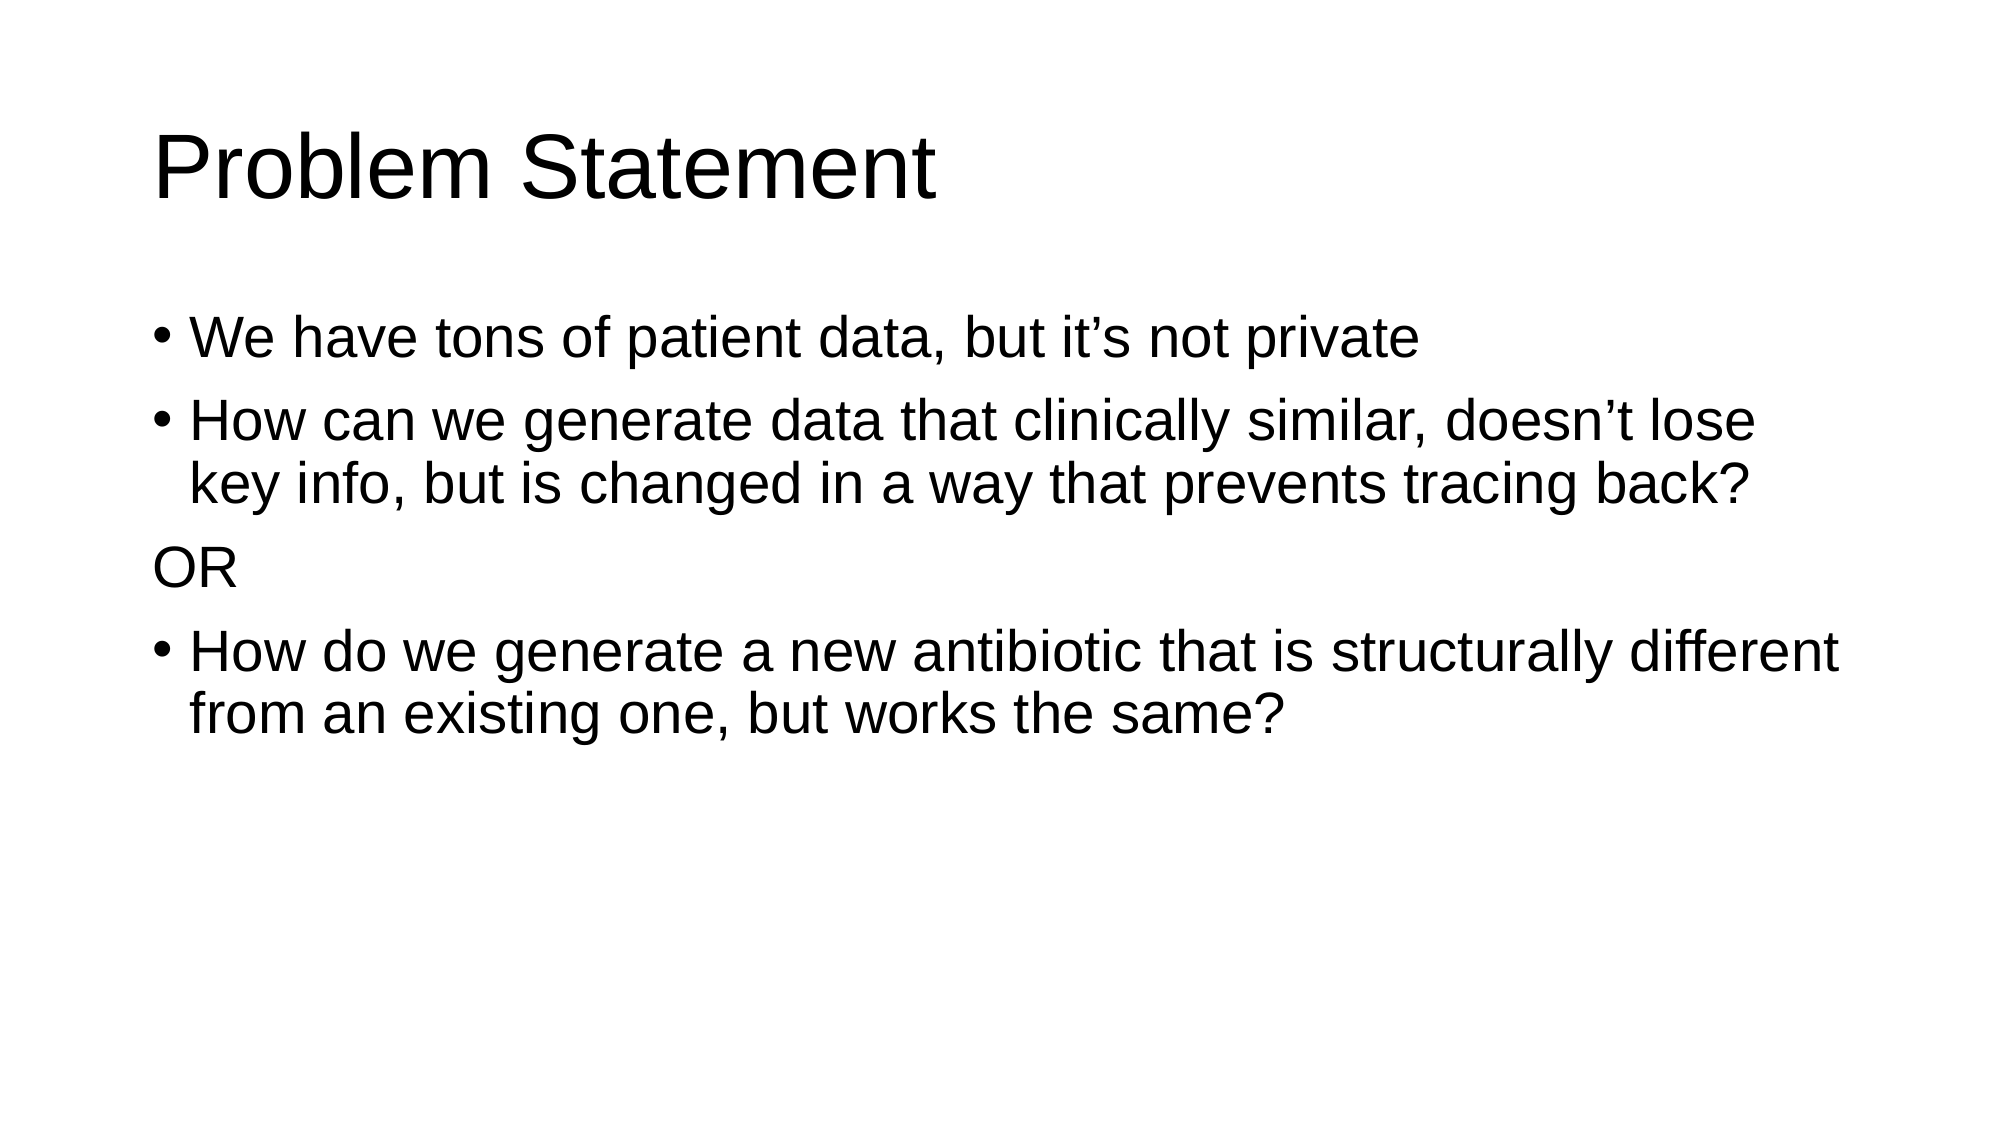

# Problem Statement
We have tons of patient data, but it’s not private
How can we generate data that clinically similar, doesn’t lose key info, but is changed in a way that prevents tracing back?
OR
How do we generate a new antibiotic that is structurally different from an existing one, but works the same?